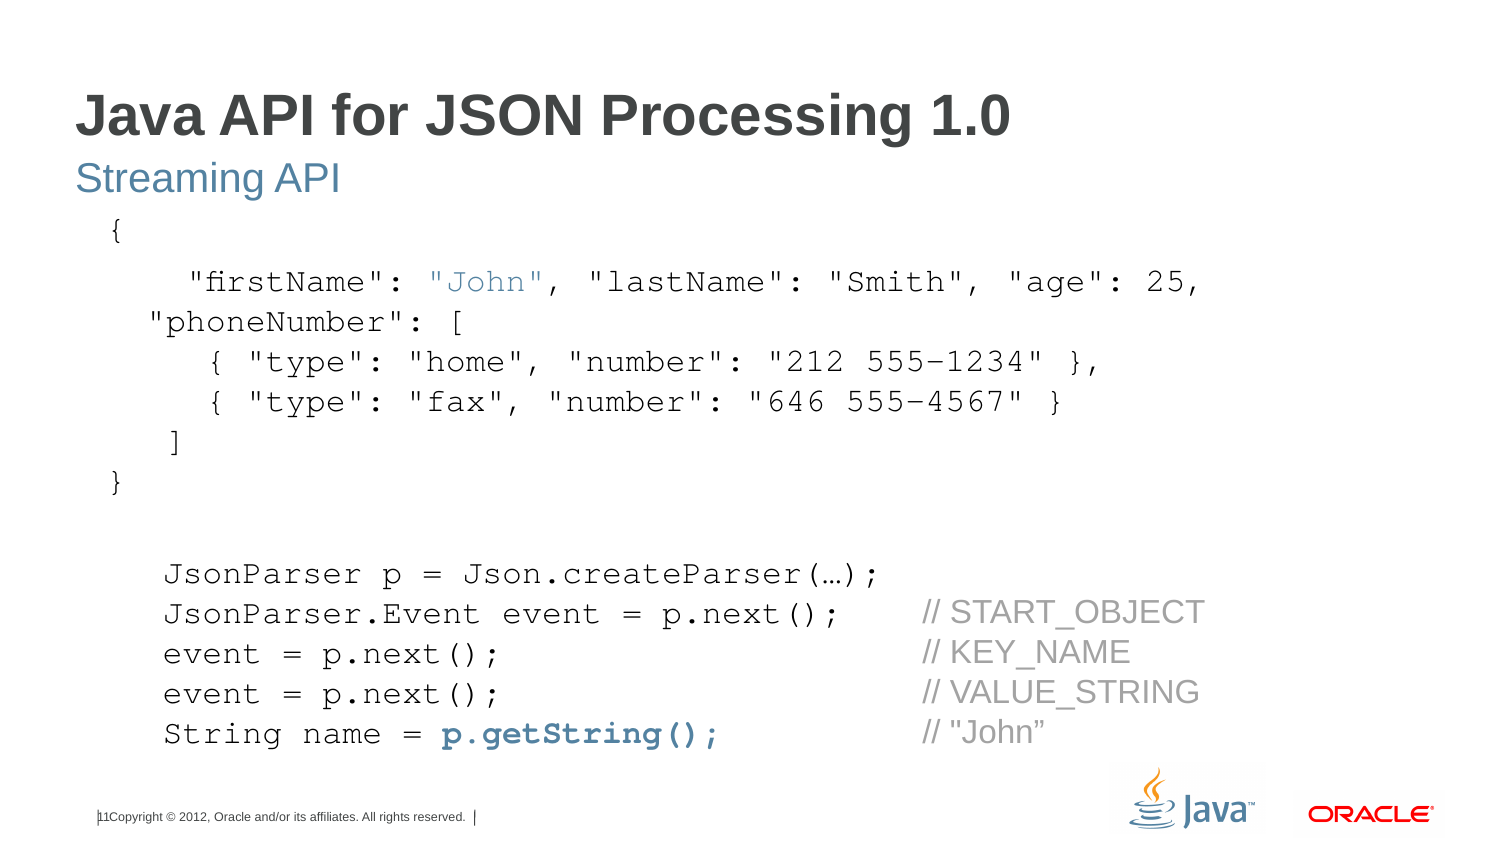

# Java API for JSON Processing 1.0
Streaming API
{
    "firstName": "John", "lastName": "Smith", "age": 25,
  "phoneNumber": [
     { "type": "home", "number": "212 555-1234" },
     { "type": "fax", "number": "646 555-4567" }
   ]
}
JsonParser p = Json.createParser(…);
JsonParser.Event event = p.next();    // START_OBJECT
event = p.next();                     // KEY_NAME
event = p.next();                     // VALUE_STRING
String name = p.getString();          // "John”